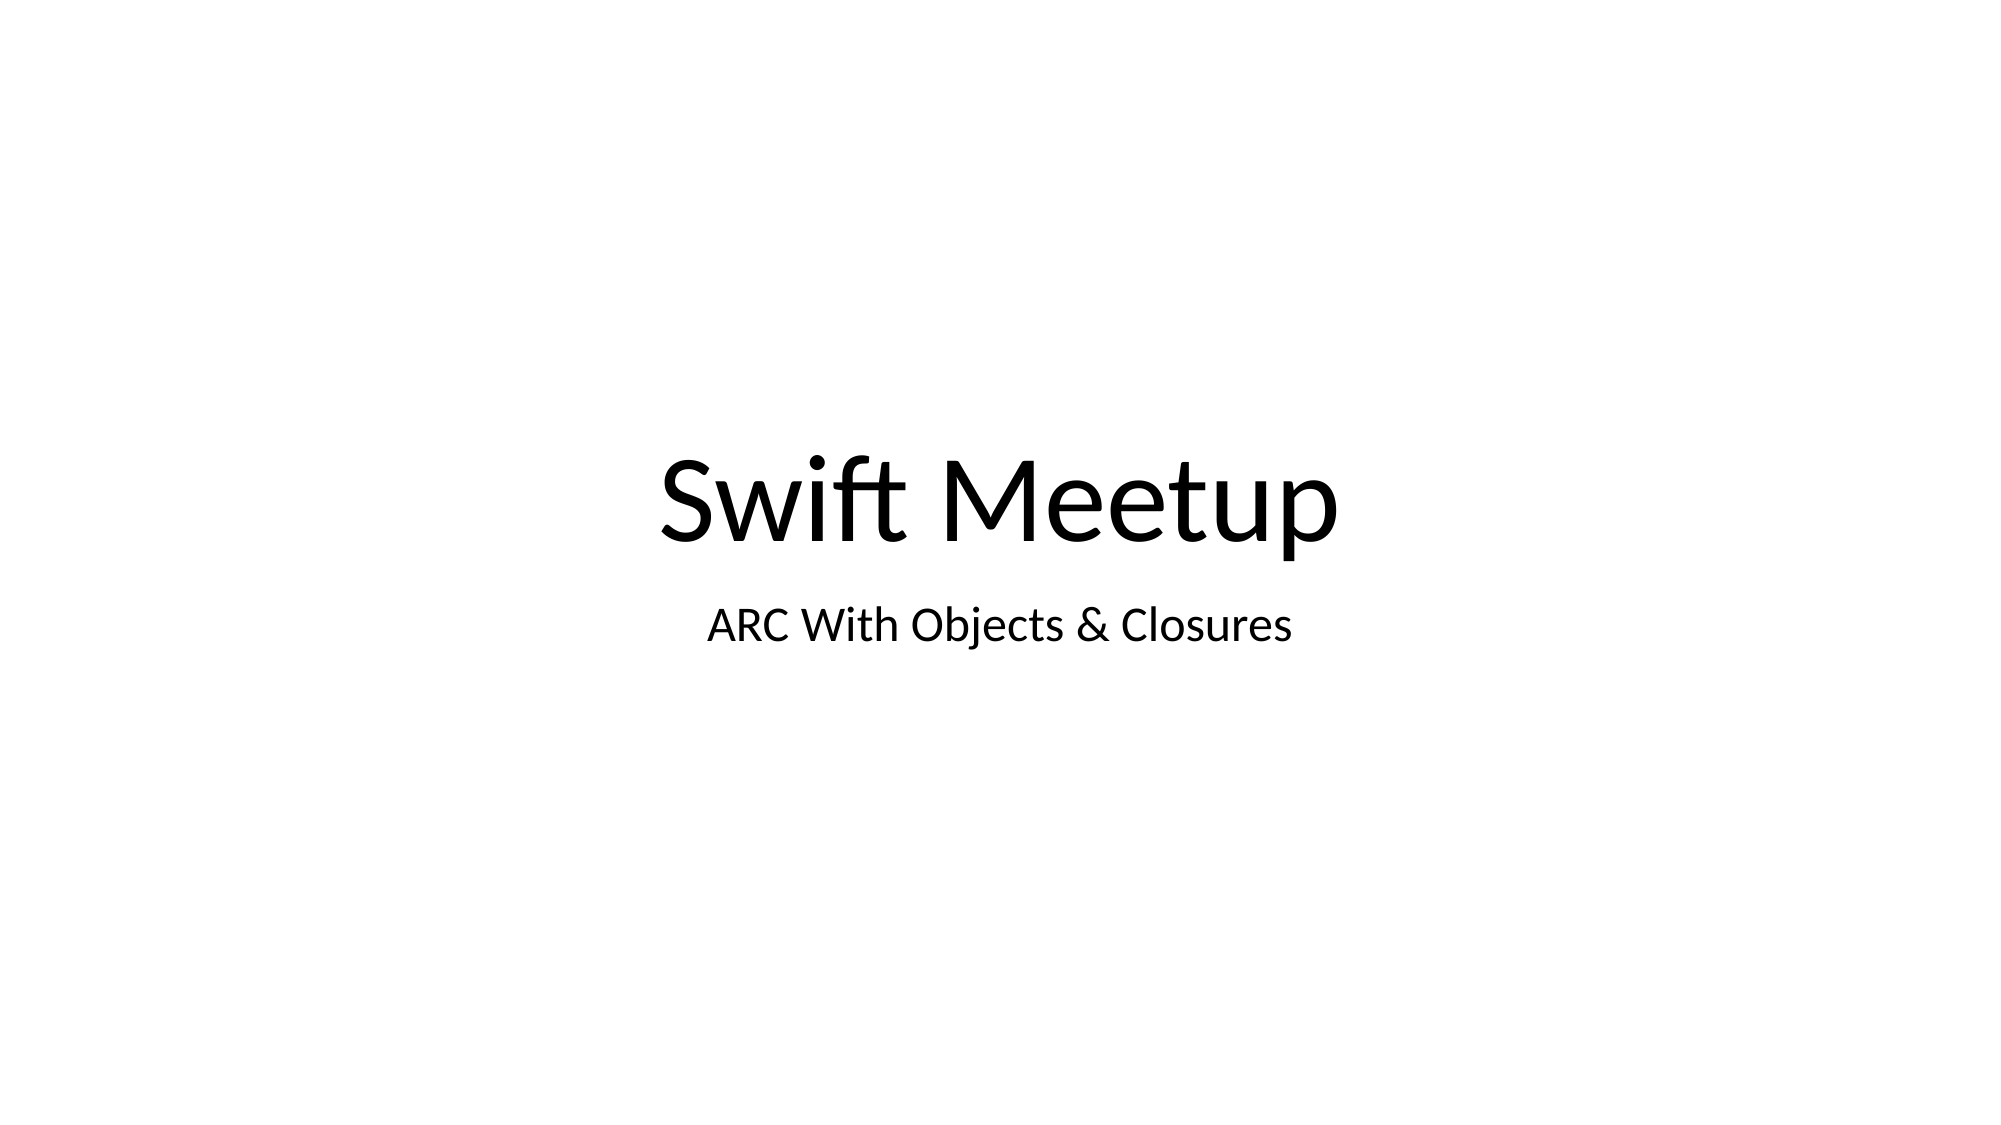

# Swift Meetup
ARC With Objects & Closures